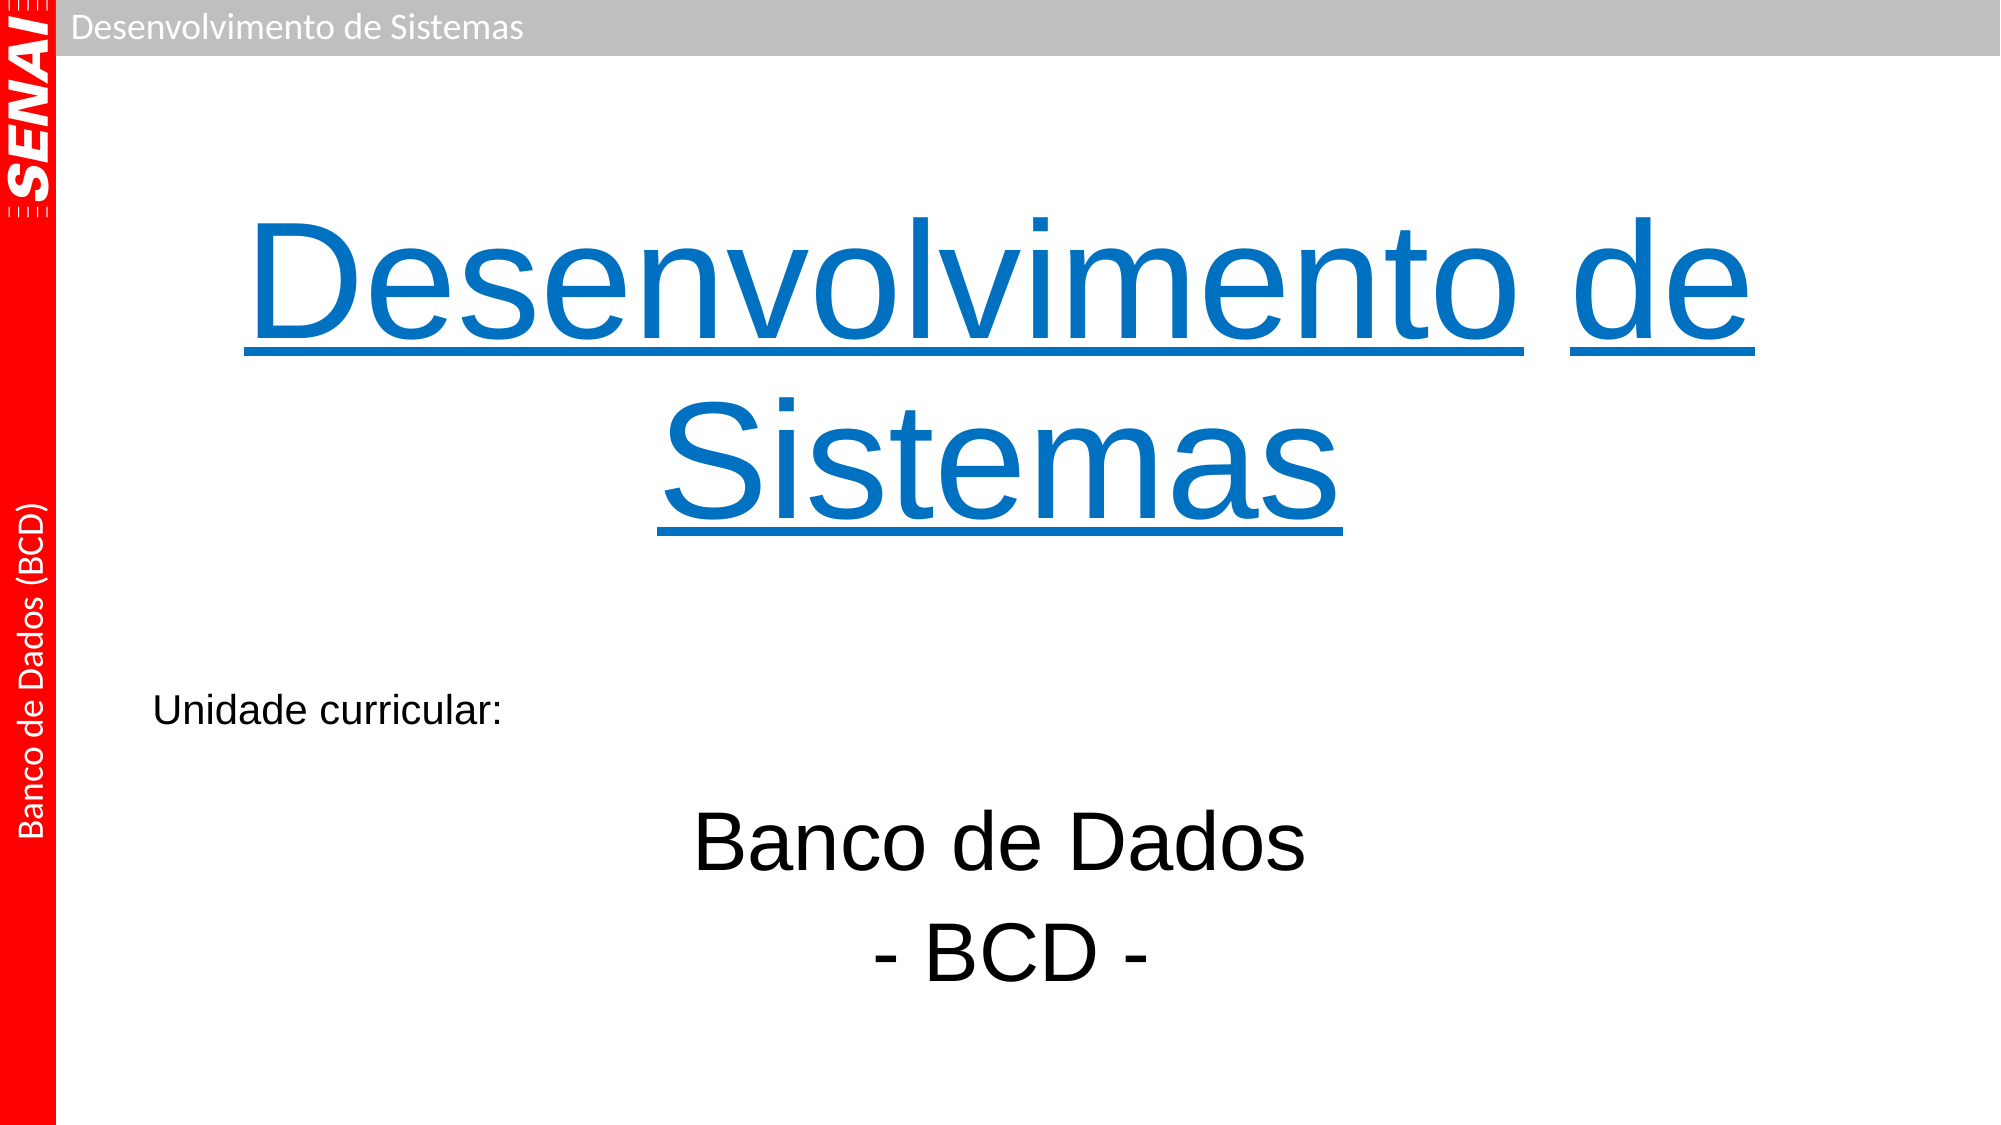

Desenvolvimento de Sistemas

Unidade curricular:

Banco de Dados
 - BCD -